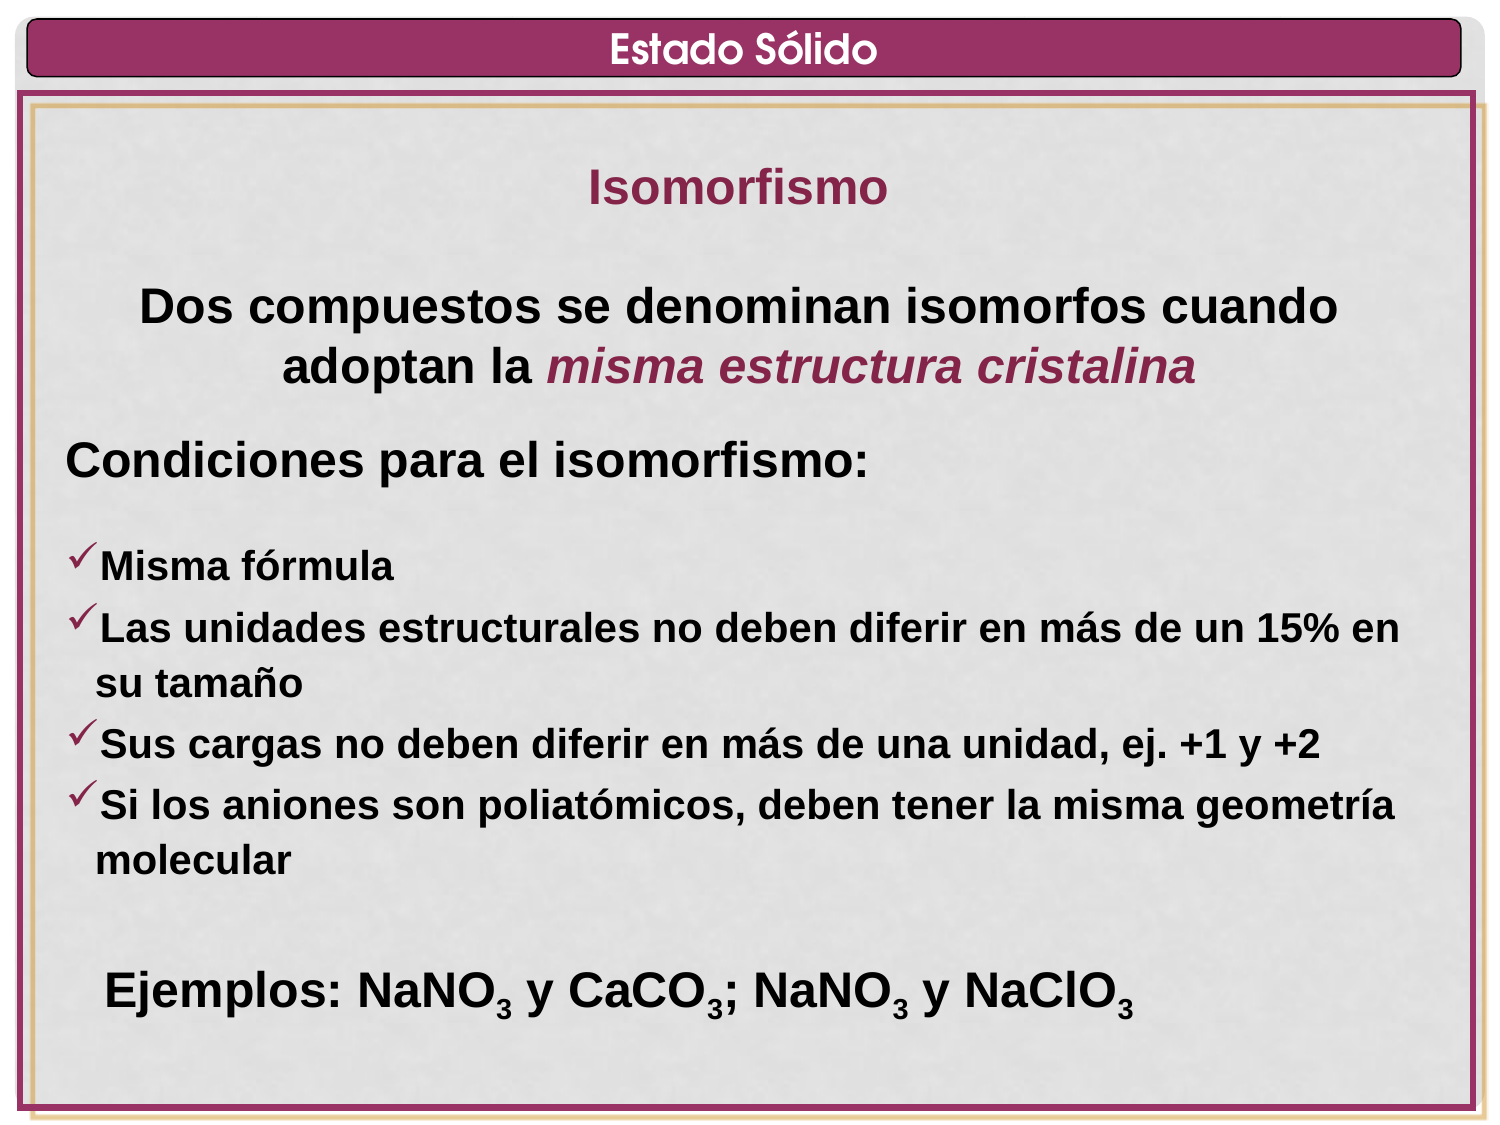

Estado Sólido

Isomorfismo
Dos compuestos se denominan isomorfos cuando
adoptan la misma estructura cristalina
Condiciones para el isomorfismo:
Misma fórmula
Las unidades estructurales no deben diferir en más de un 15% en su tamaño
Sus cargas no deben diferir en más de una unidad, ej. +1 y +2
Si los aniones son poliatómicos, deben tener la misma geometría molecular
Ejemplos: NaNO3 y CaCO3; NaNO3 y NaClO3